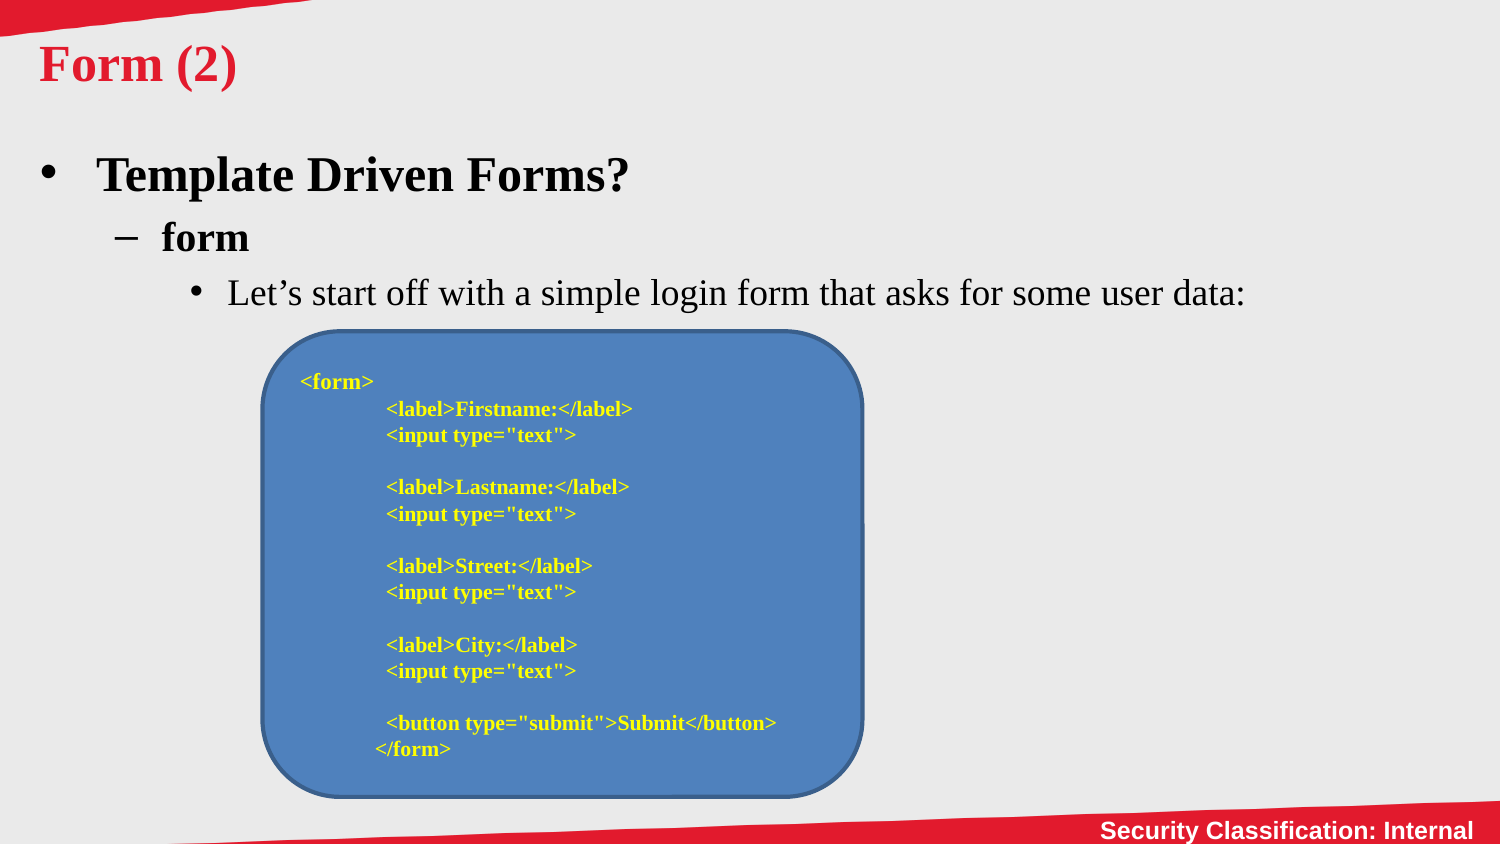

# Form (2)
Template Driven Forms?
form
Let’s start off with a simple login form that asks for some user data:

<form>
  <label>Firstname:</label>
  <input type="text">

  <label>Lastname:</label>
  <input type="text">

  <label>Street:</label>
  <input type="text">

  <label>City:</label>
  <input type="text">

  <button type="submit">Submit</button>
</form>